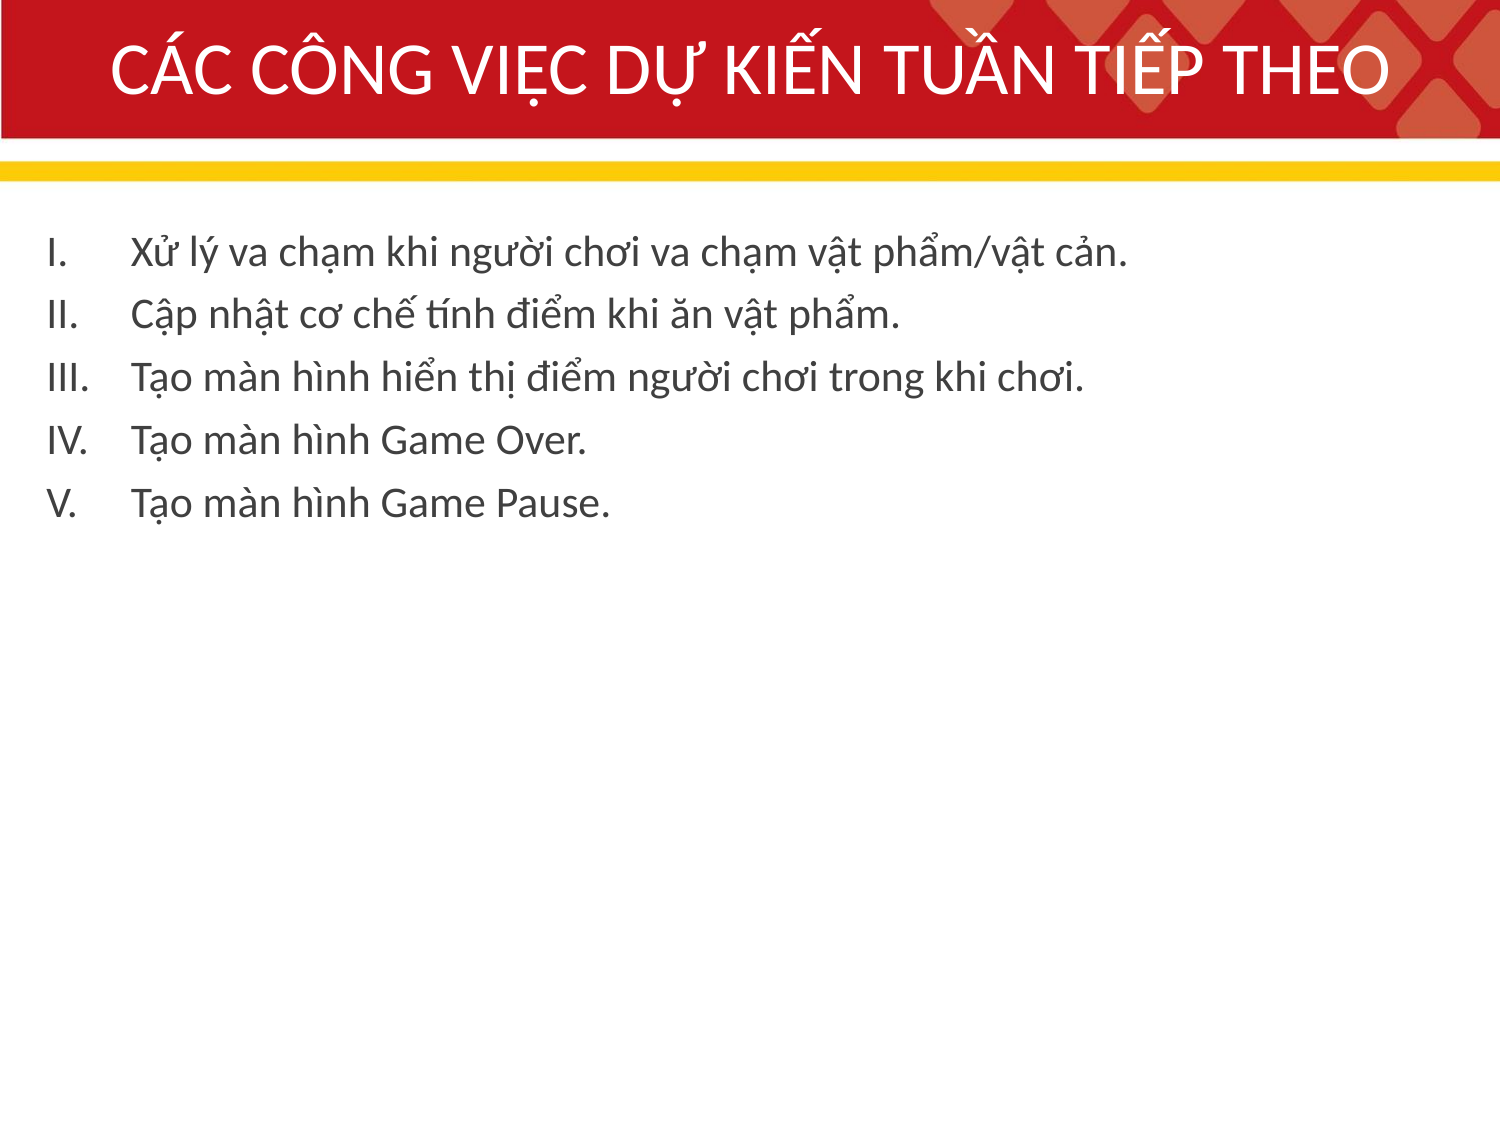

# CÁC CÔNG VIỆC DỰ KIẾN TUẦN TIẾP THEO
Xử lý va chạm khi người chơi va chạm vật phẩm/vật cản.
Cập nhật cơ chế tính điểm khi ăn vật phẩm.
Tạo màn hình hiển thị điểm người chơi trong khi chơi.
Tạo màn hình Game Over.
Tạo màn hình Game Pause.